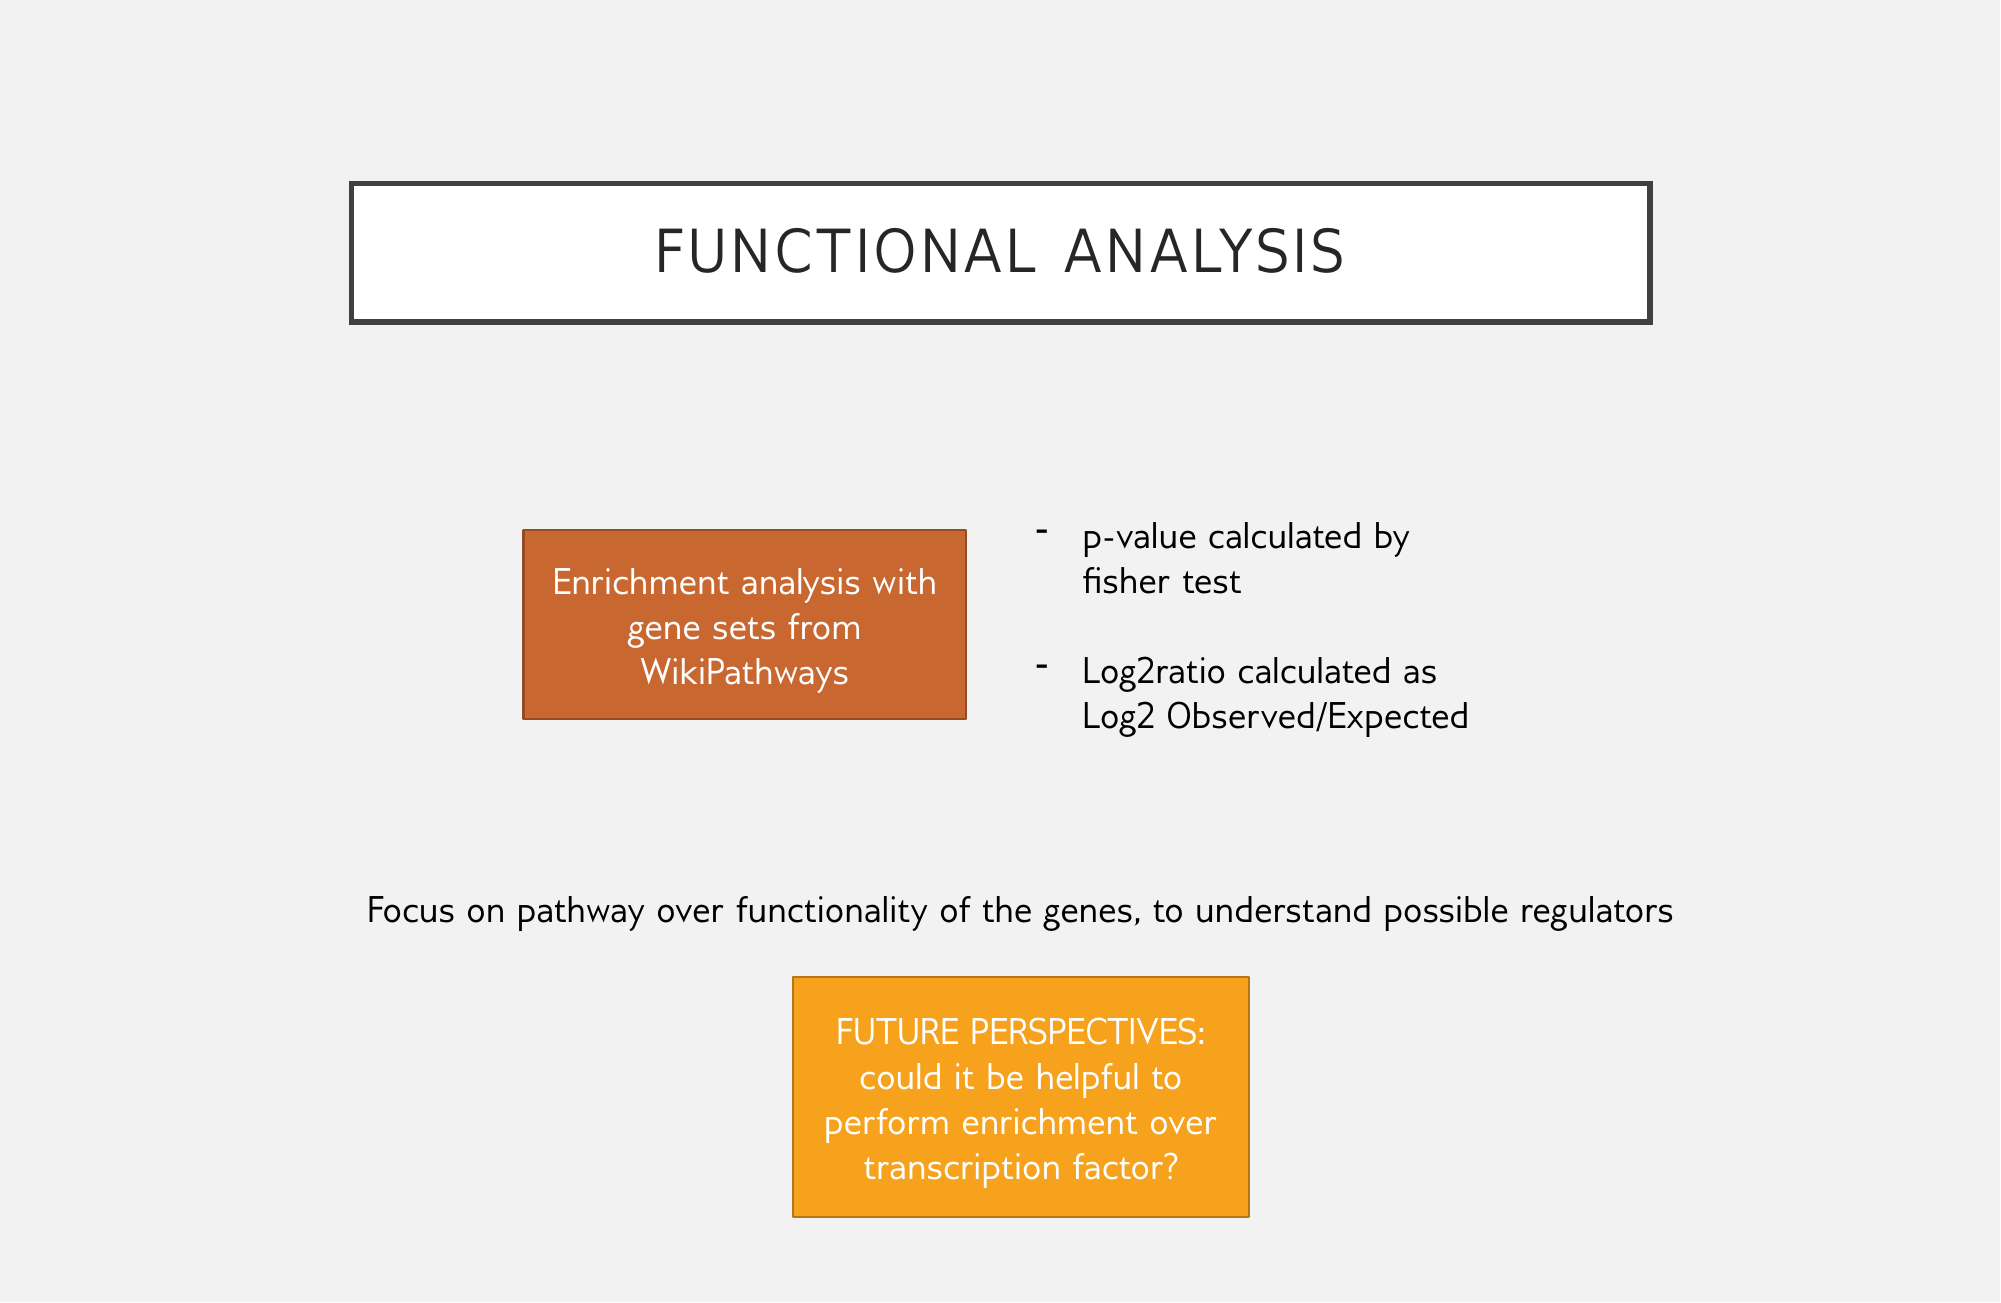

# FUNCTIONAL ANALYSIS
p-value calculated by fisher test

Log2ratio calculated as Log2 Observed/Expected

Enrichment analysis with gene sets from WikiPathways
Focus on pathway over functionality of the genes, to understand possible regulators
FUTURE PERSPECTIVES: could it be helpful to perform enrichment over transcription factor?